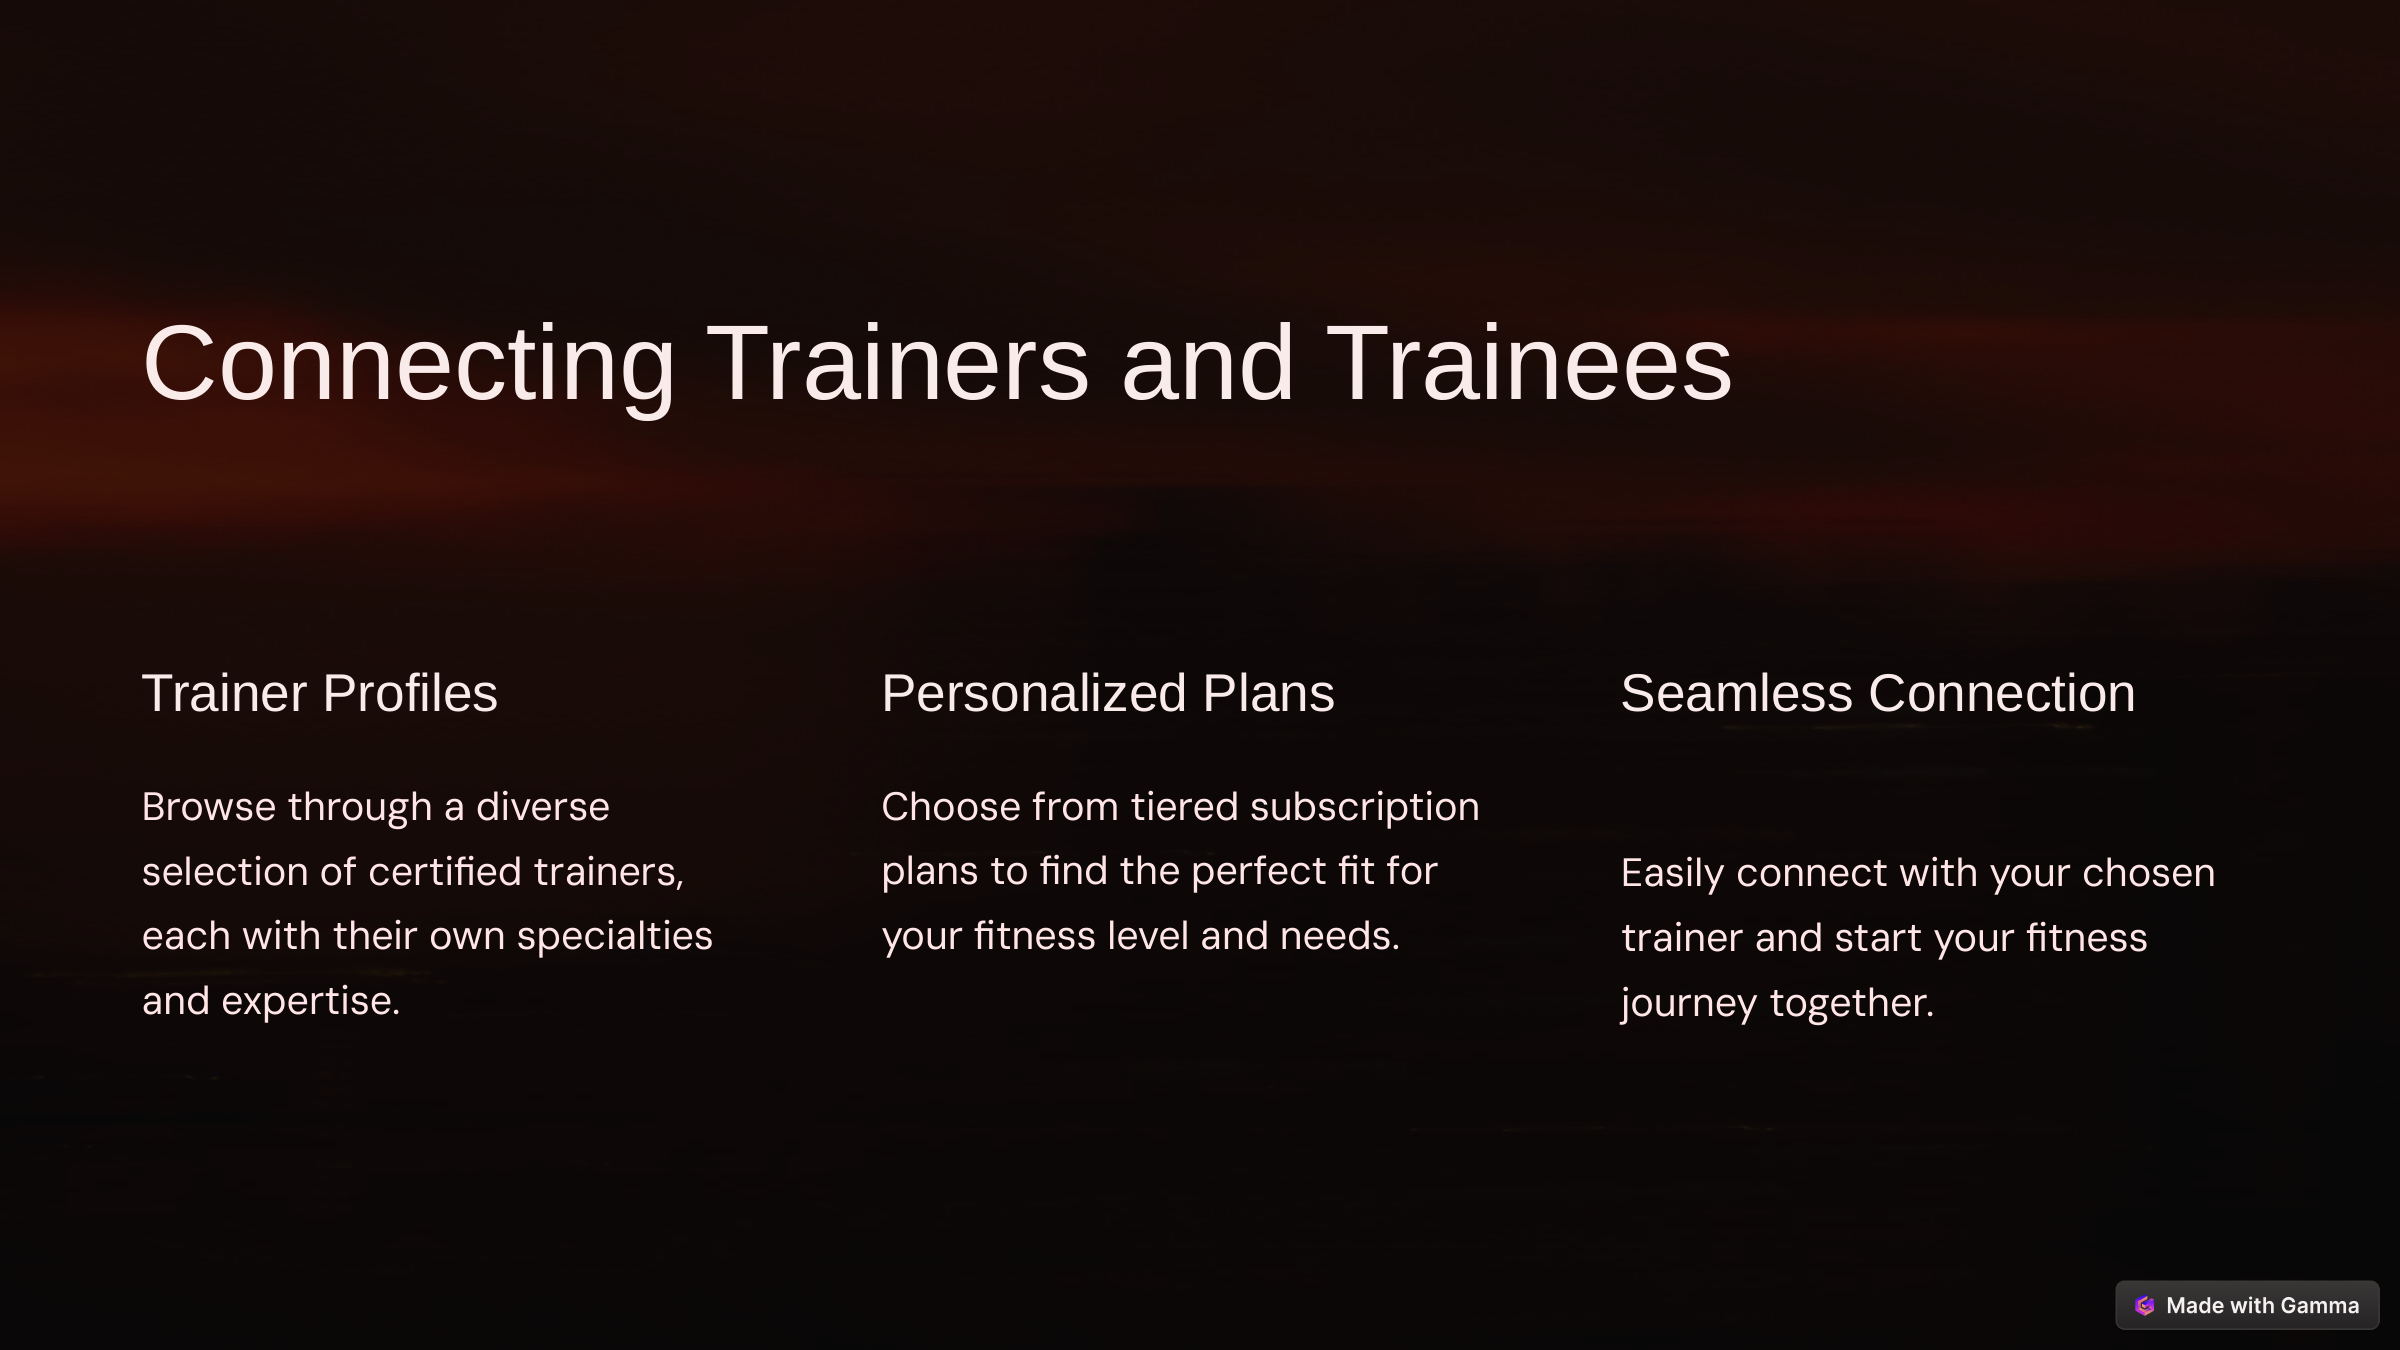

Connecting Trainers and Trainees
Trainer Profiles
Personalized Plans
Seamless Connection
Browse through a diverse selection of certified trainers, each with their own specialties and expertise.
Choose from tiered subscription plans to find the perfect fit for your fitness level and needs.
Easily connect with your chosen trainer and start your fitness journey together.